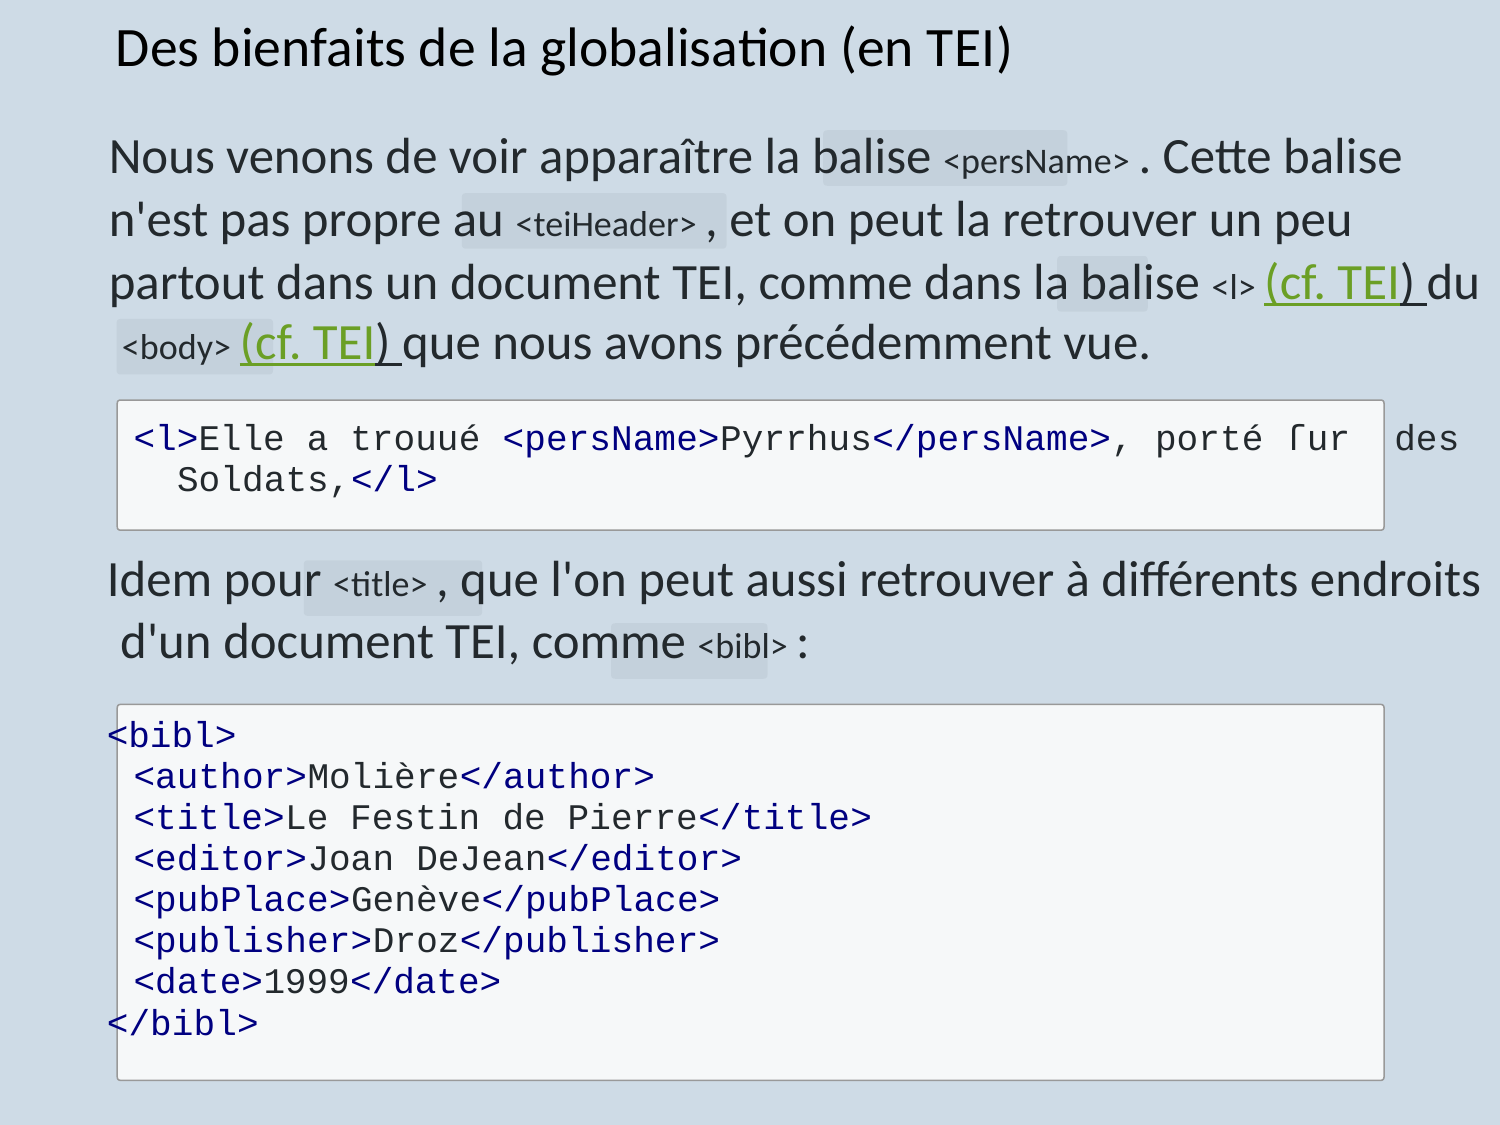

# Des bienfaits de la globalisation (en TEI)
Nous venons de voir apparaître la balise <persName> . Cette balise  n'est pas propre au <teiHeader> , et on peut la retrouver un peu  partout dans un document TEI, comme dans la balise <l> (cf. TEI) du
<body> (cf. TEI) que nous avons précédemment vue.

<l>Elle a trouué <persName>Pyrrhus</persName>, porté ſur  des Soldats,</l>

Idem pour <title> , que l'on peut aussi retrouver à différents endroits  d'un document TEI, comme <bibl> :

<bibl>
<author>Molière</author>
<title>Le Festin de Pierre</title>
<editor>Joan DeJean</editor>
<pubPlace>Genève</pubPlace>
<publisher>Droz</publisher>
<date>1999</date>
</bibl>